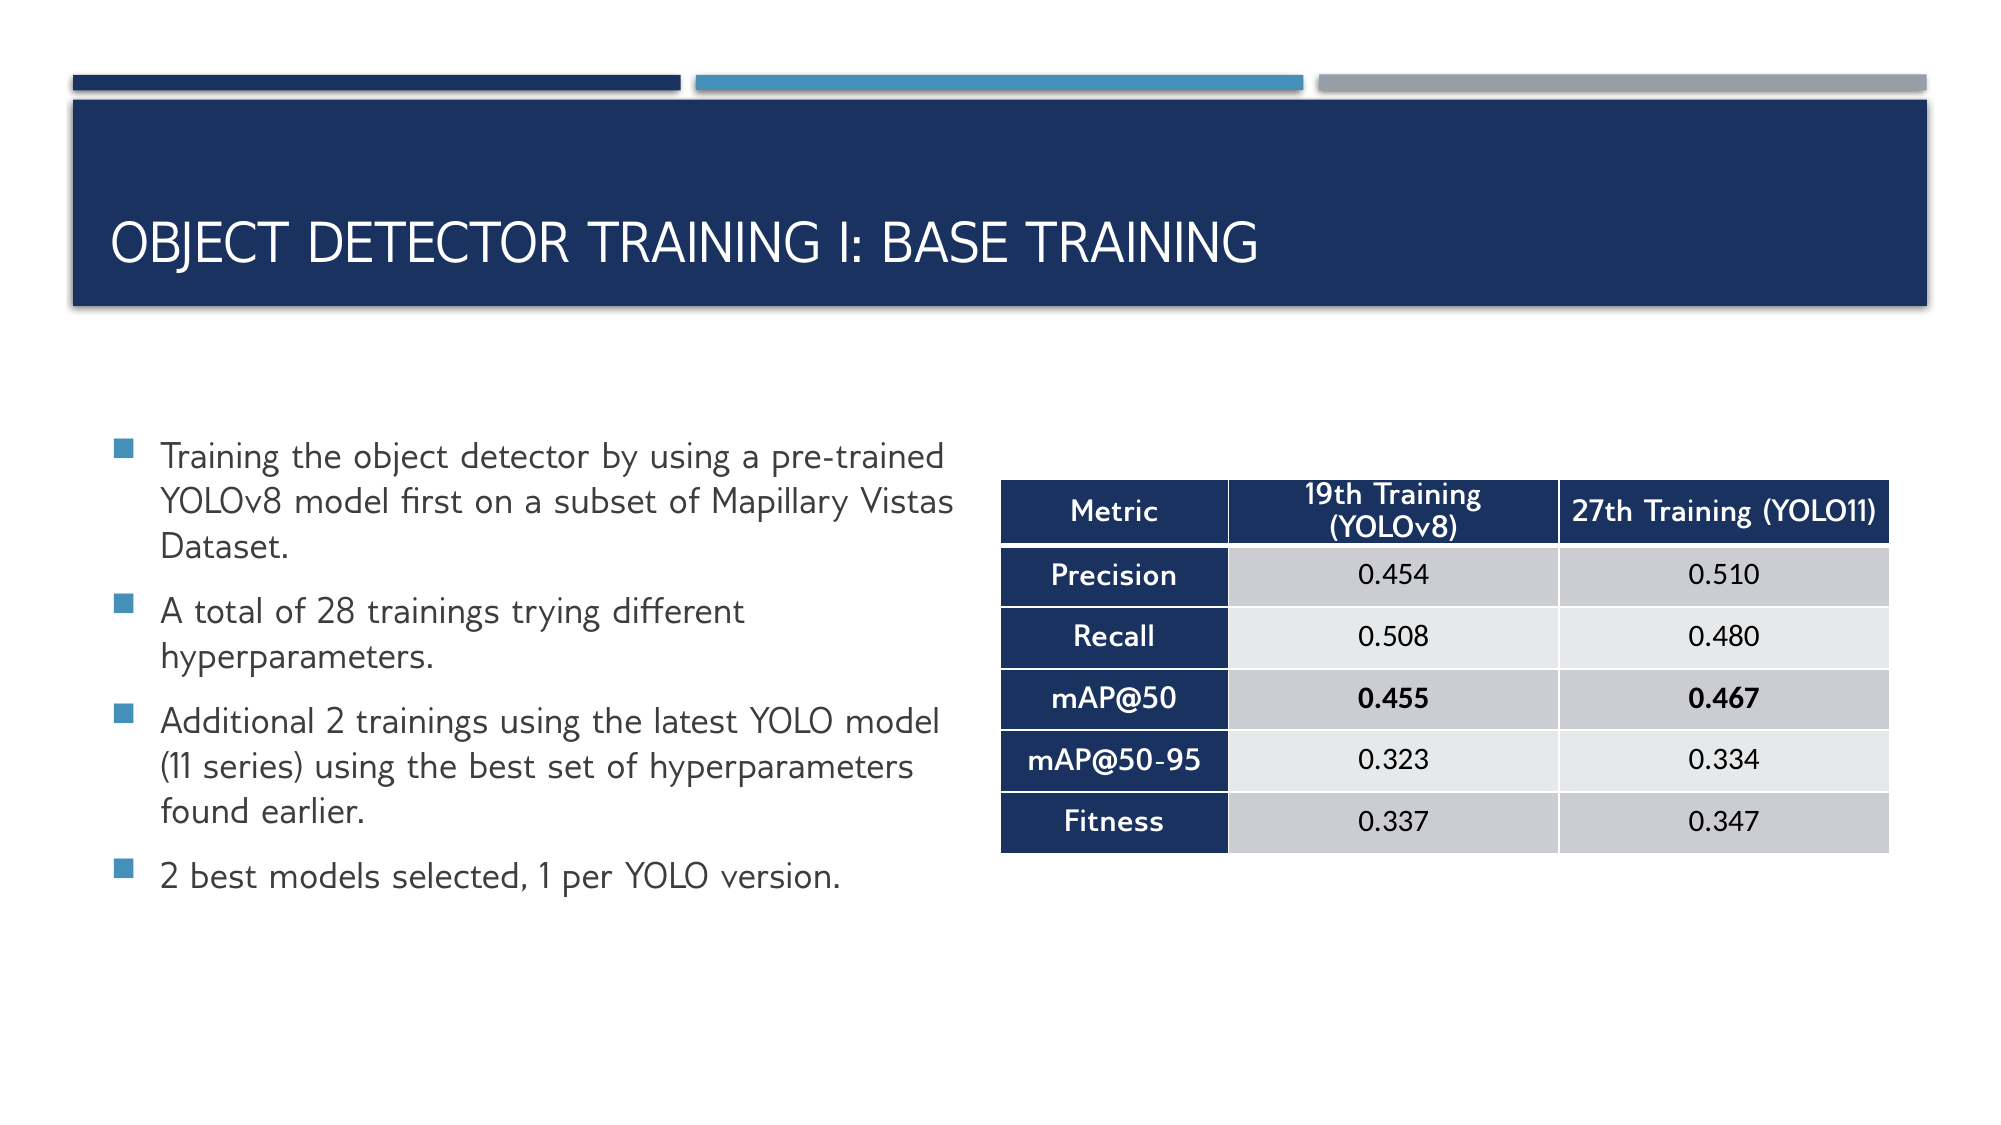

# Object detector training i: base training
Training the object detector by using a pre-trained YOLOv8 model first on a subset of Mapillary Vistas Dataset.
A total of 28 trainings trying different hyperparameters.
Additional 2 trainings using the latest YOLO model (11 series) using the best set of hyperparameters found earlier.
2 best models selected, 1 per YOLO version.
| Metric | 19th Training (YOLOv8) | 27th Training (YOLO11) |
| --- | --- | --- |
| Precision | 0.454 | 0.510 |
| Recall | 0.508 | 0.480 |
| mAP@50 | 0.455 | 0.467 |
| mAP@50-95 | 0.323 | 0.334 |
| Fitness | 0.337 | 0.347 |